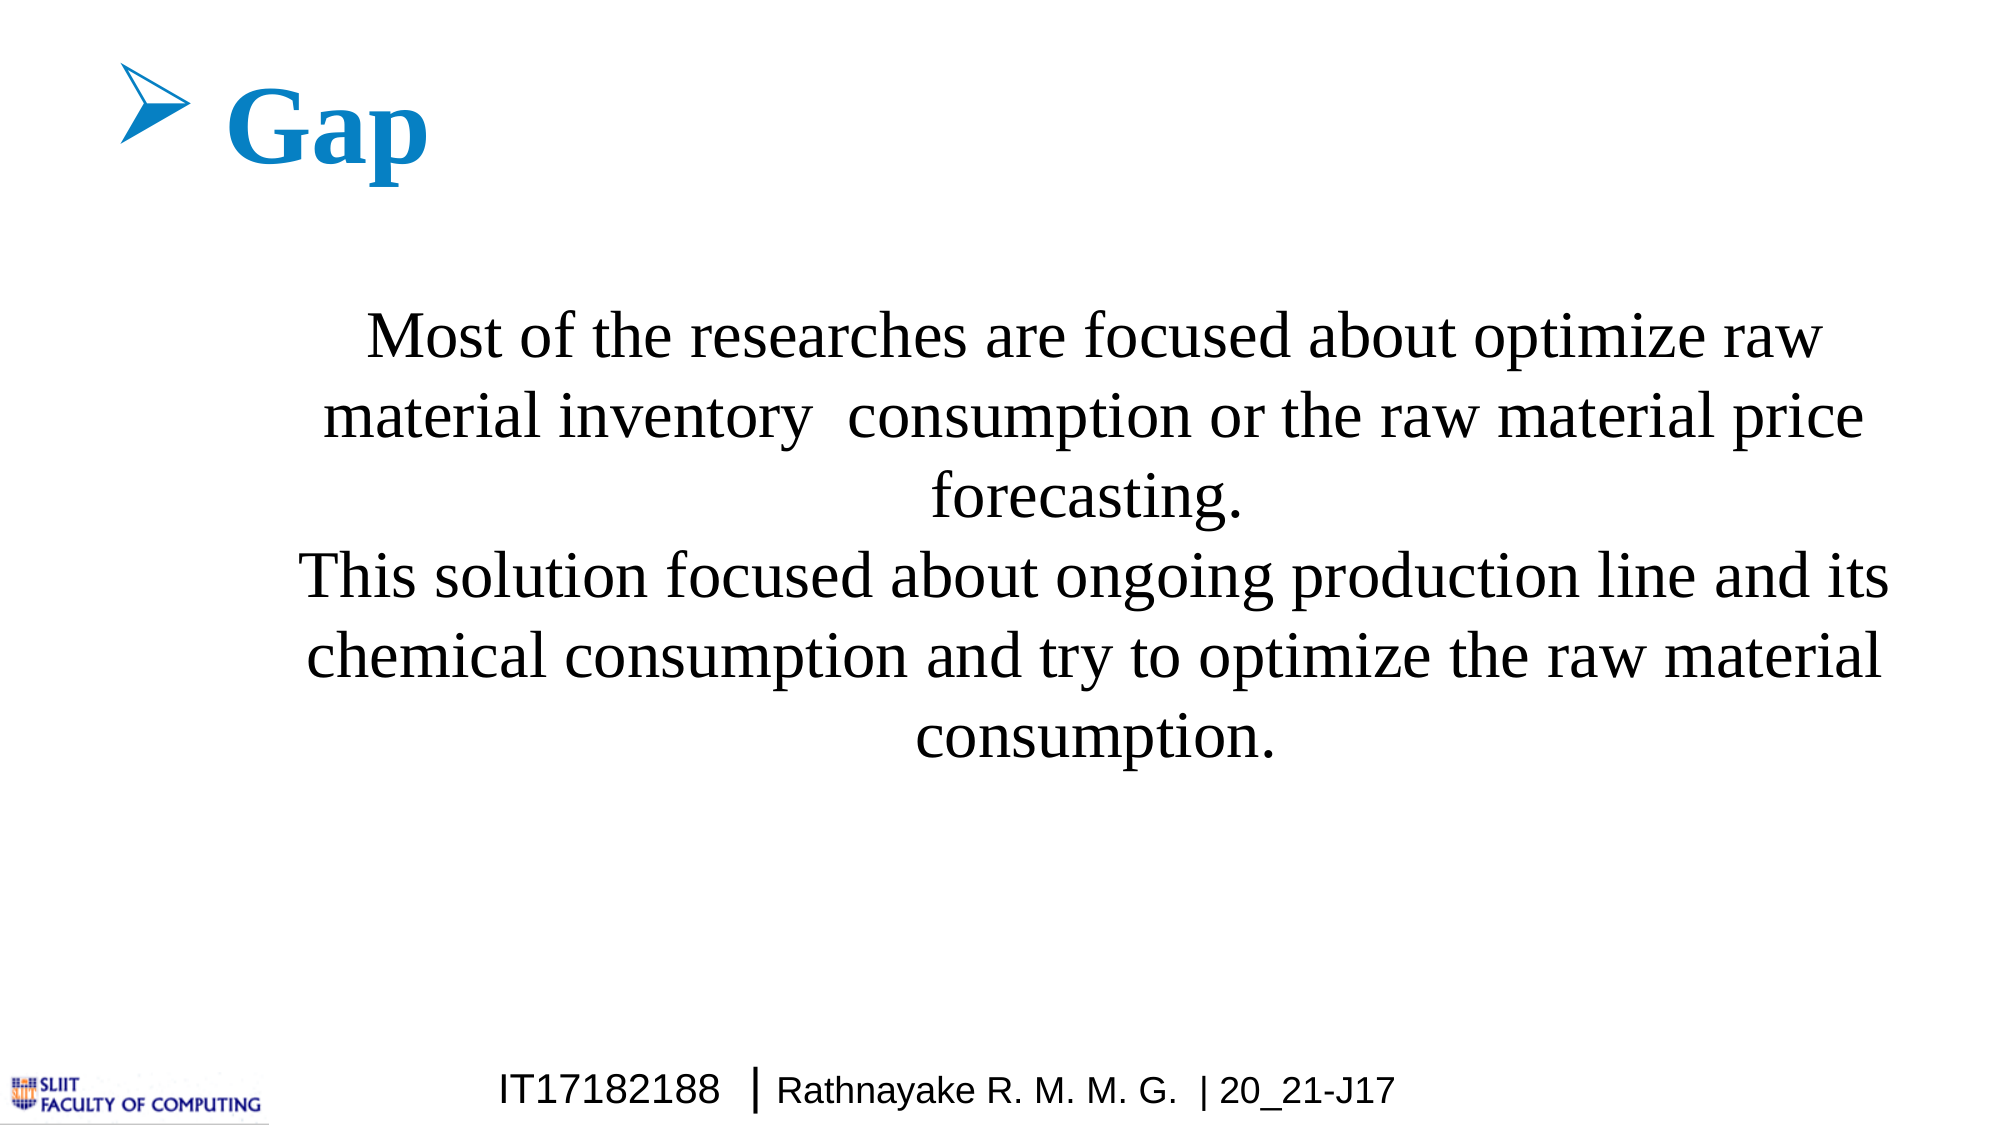

Gap
Most of the researches are focused about optimize raw material inventory  consumption or the raw material price forecasting.
This solution focused about ongoing production line and its chemical consumption and try to optimize the raw material consumption.
IT17182188  | Rathnayake R. M. M. G.  | 20_21-J17